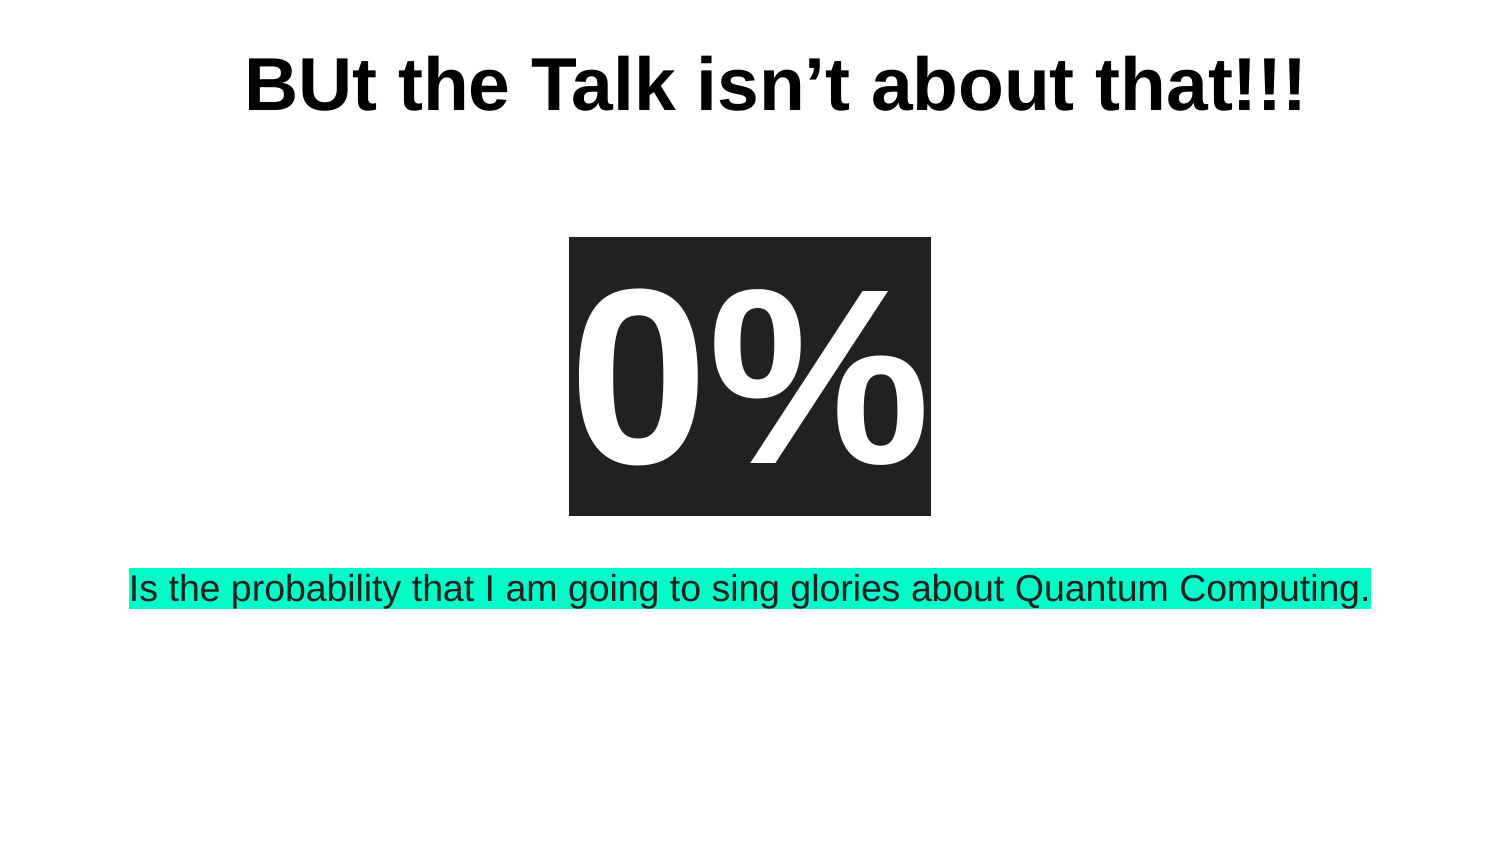

BUt the Talk isn’t about that!!!
# 0%
Is the probability that I am going to sing glories about Quantum Computing.